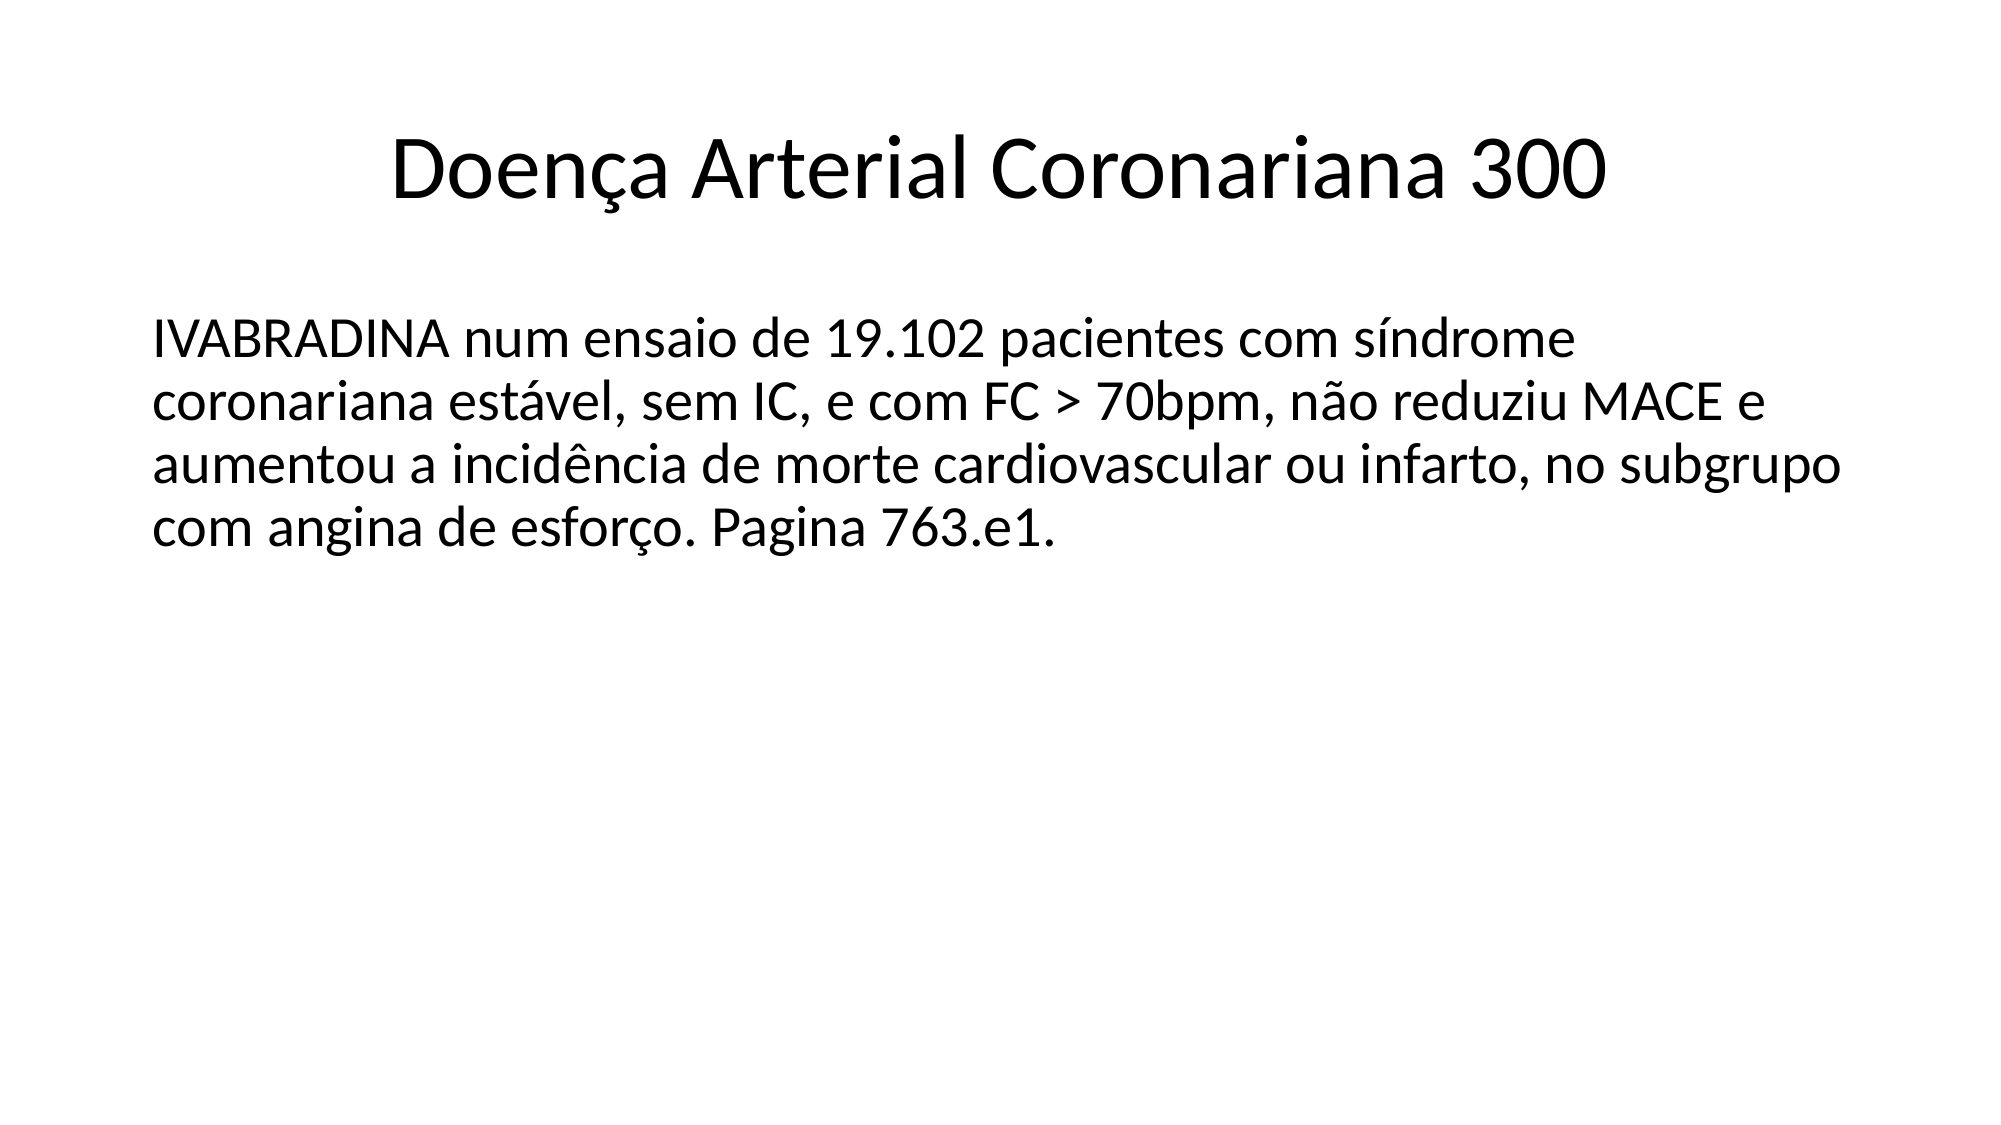

# Doença Arterial Coronariana 300
IVABRADINA num ensaio de 19.102 pacientes com síndrome coronariana estável, sem IC, e com FC > 70bpm, não reduziu MACE e aumentou a incidência de morte cardiovascular ou infarto, no subgrupo com angina de esforço. Pagina 763.e1.